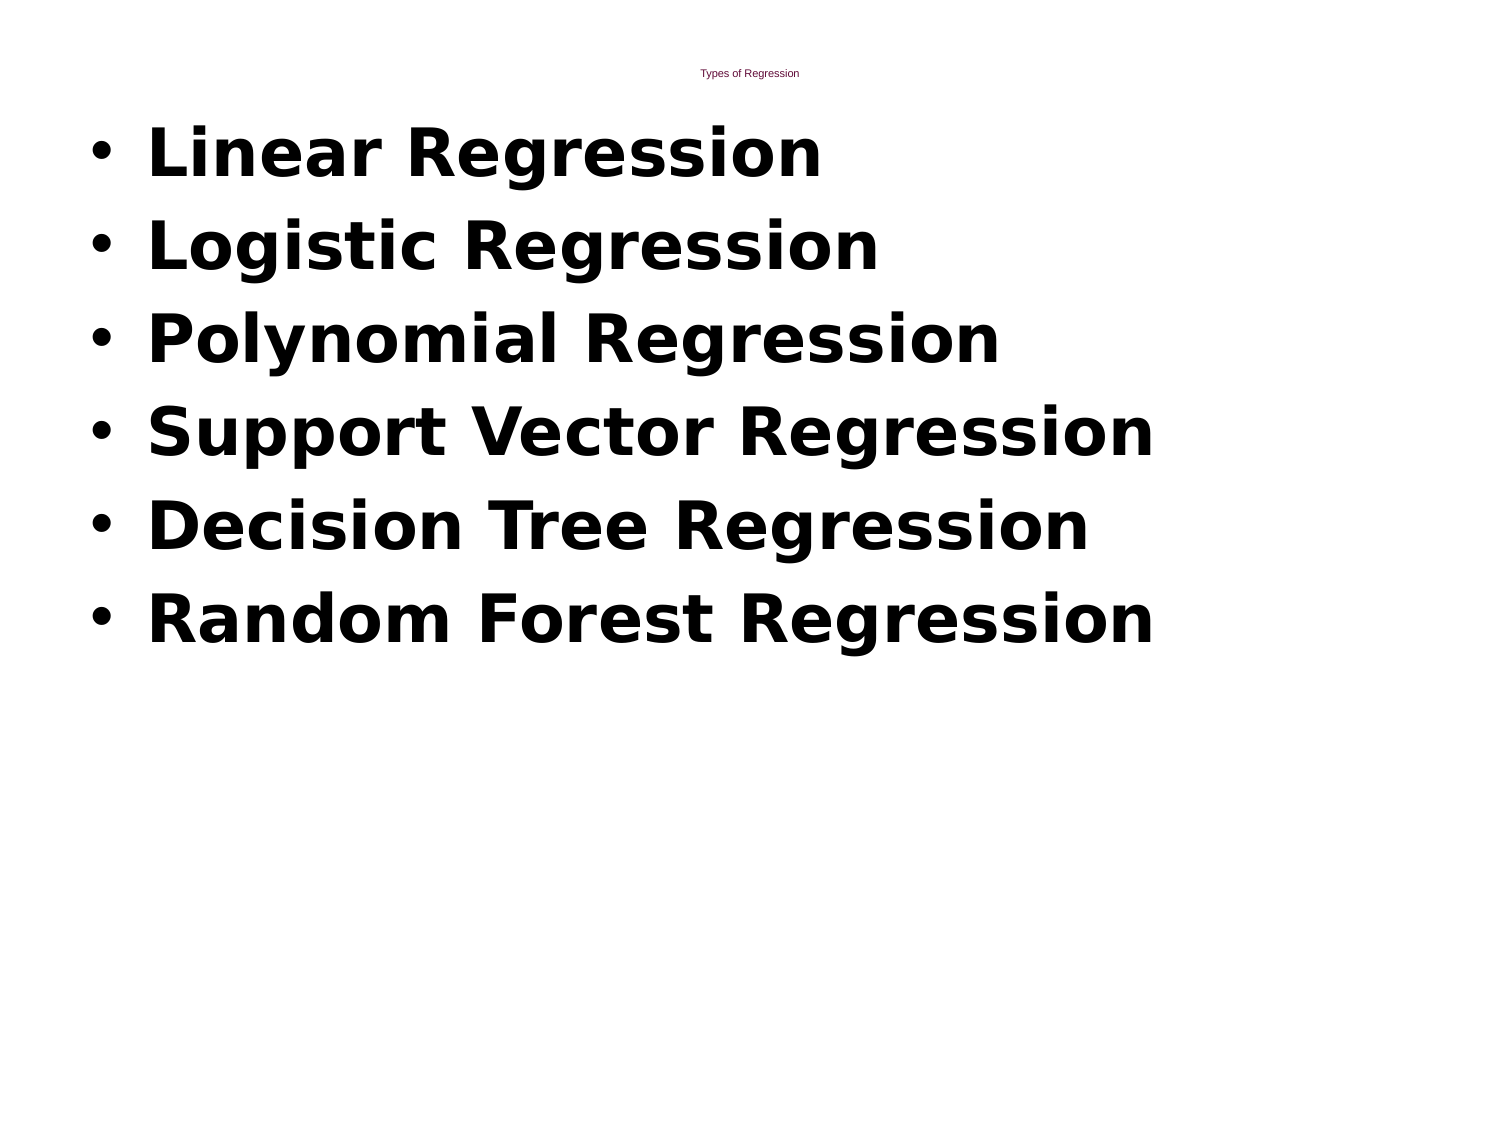

# Types of Regression
Linear Regression
Logistic Regression
Polynomial Regression
Support Vector Regression
Decision Tree Regression
Random Forest Regression